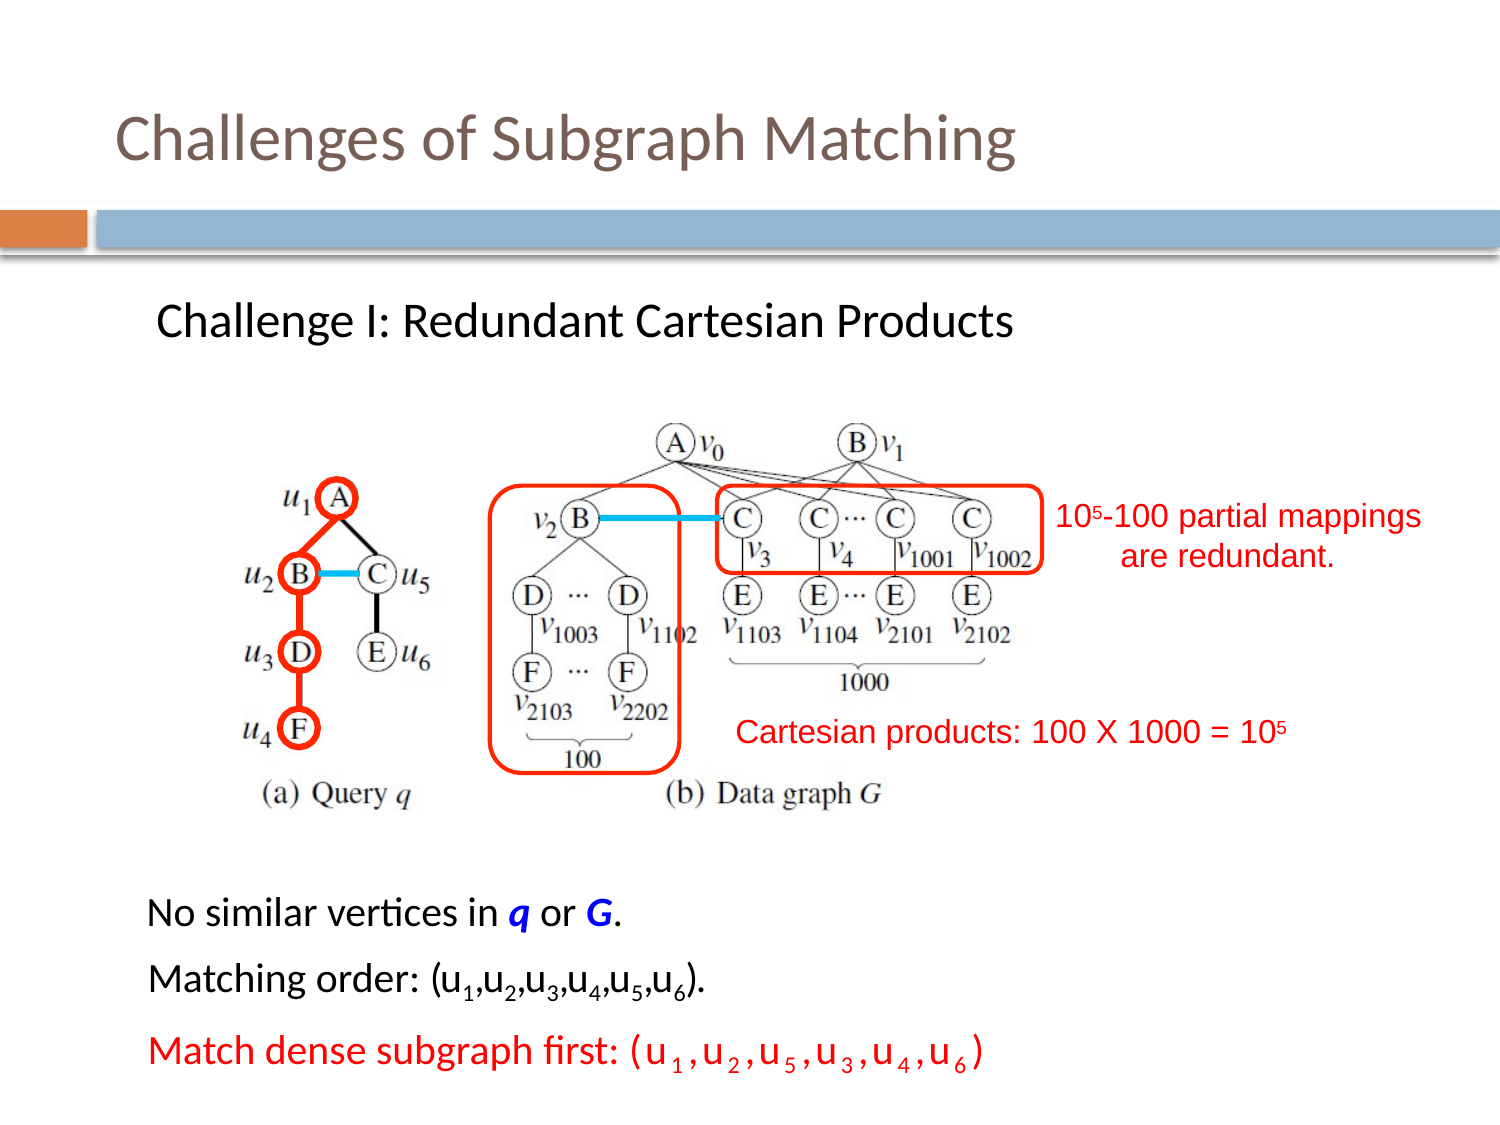

# Challenges of Subgraph Matching
Challenge I: Redundant Cartesian Products

105-100 partial mappings  are redundant.

Cartesian products: 100 X 1000 = 105

No similar vertices in q or G.
Matching order: (u1,u2,u3,u4,u5,u6).
Match dense subgraph first: (u1,u2,u5,u3,u4,u6)